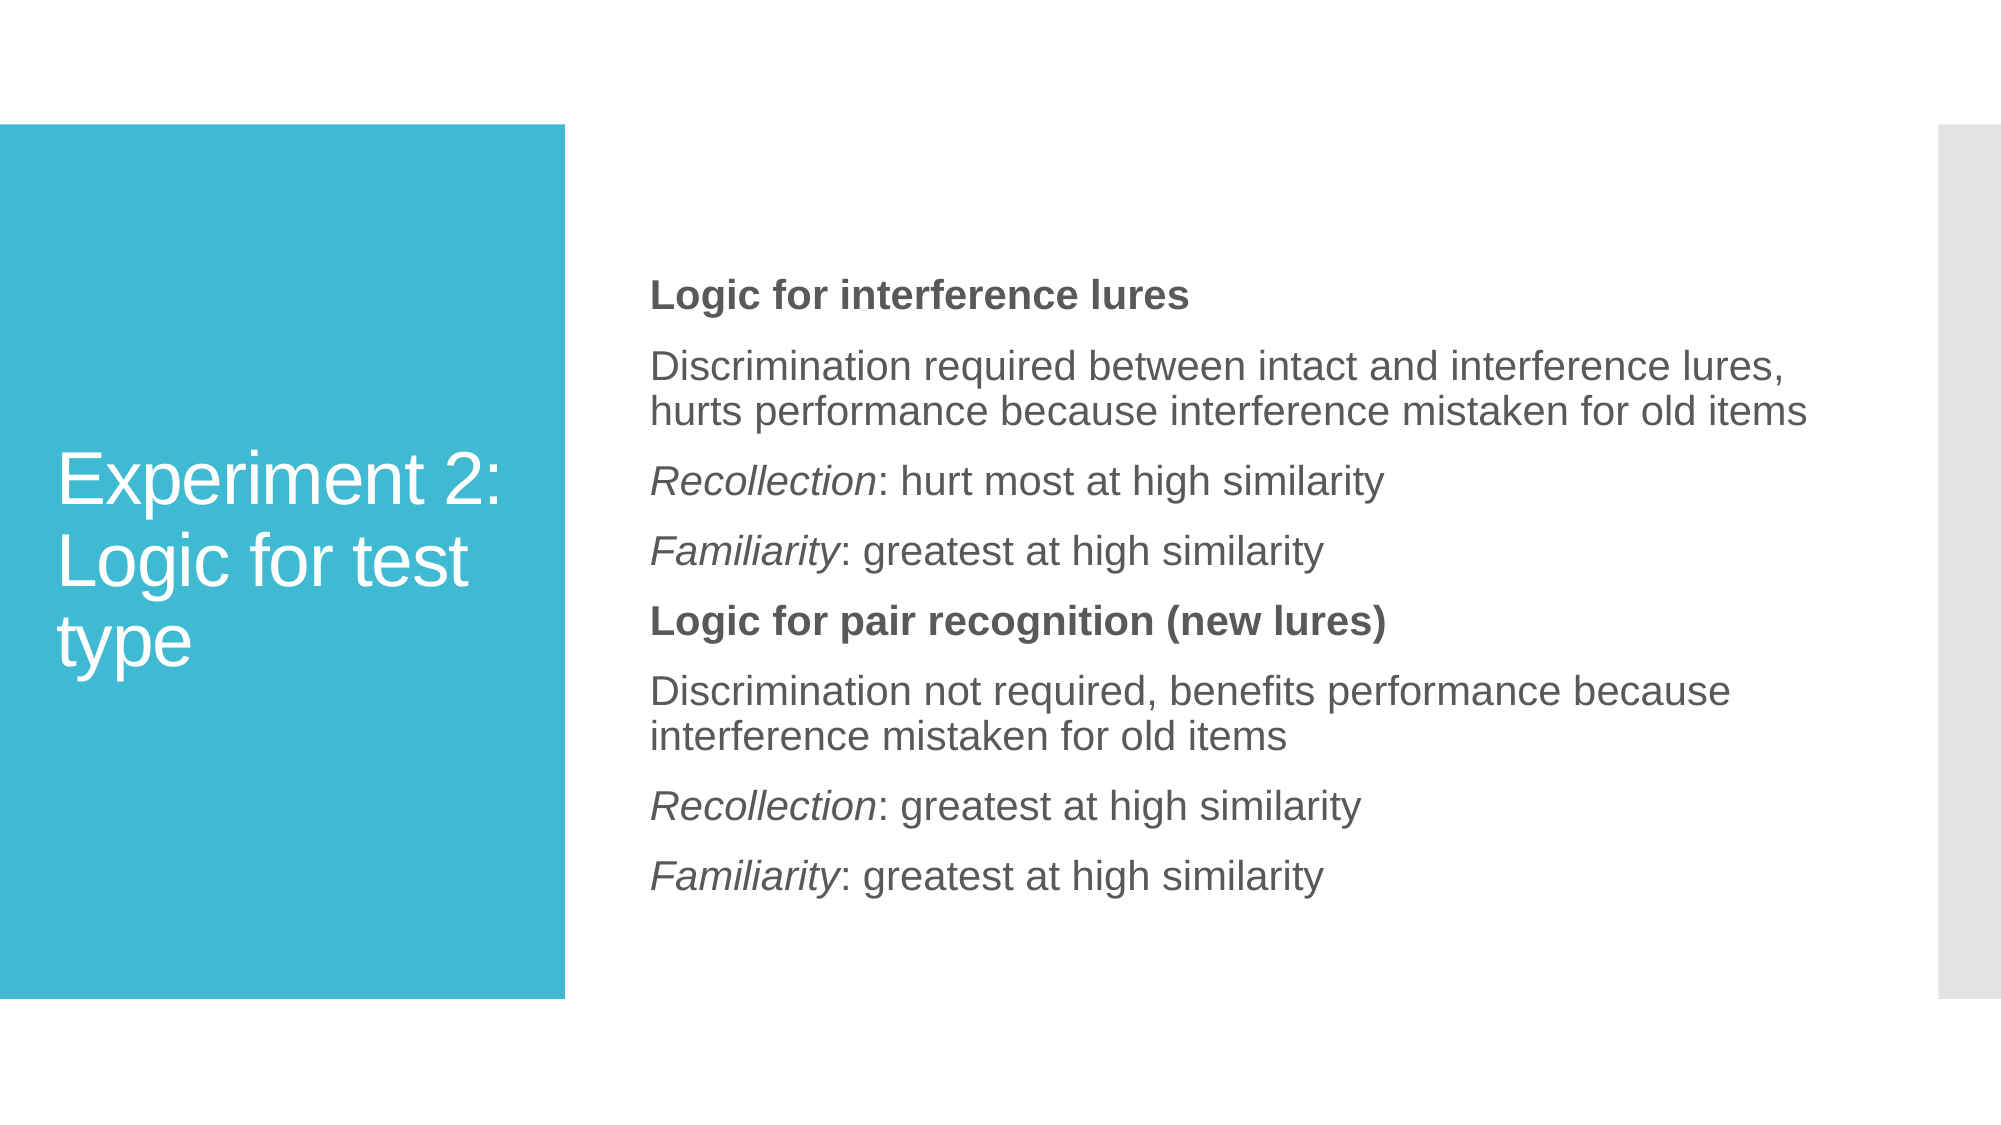

Logic for interference lures
Discrimination required between intact and interference lures, hurts performance because interference mistaken for old items
Recollection: hurt most at high similarity
Familiarity: greatest at high similarity
Logic for pair recognition (new lures)
Discrimination not required, benefits performance because interference mistaken for old items
Recollection: greatest at high similarity
Familiarity: greatest at high similarity
# Experiment 2: Logic for test type